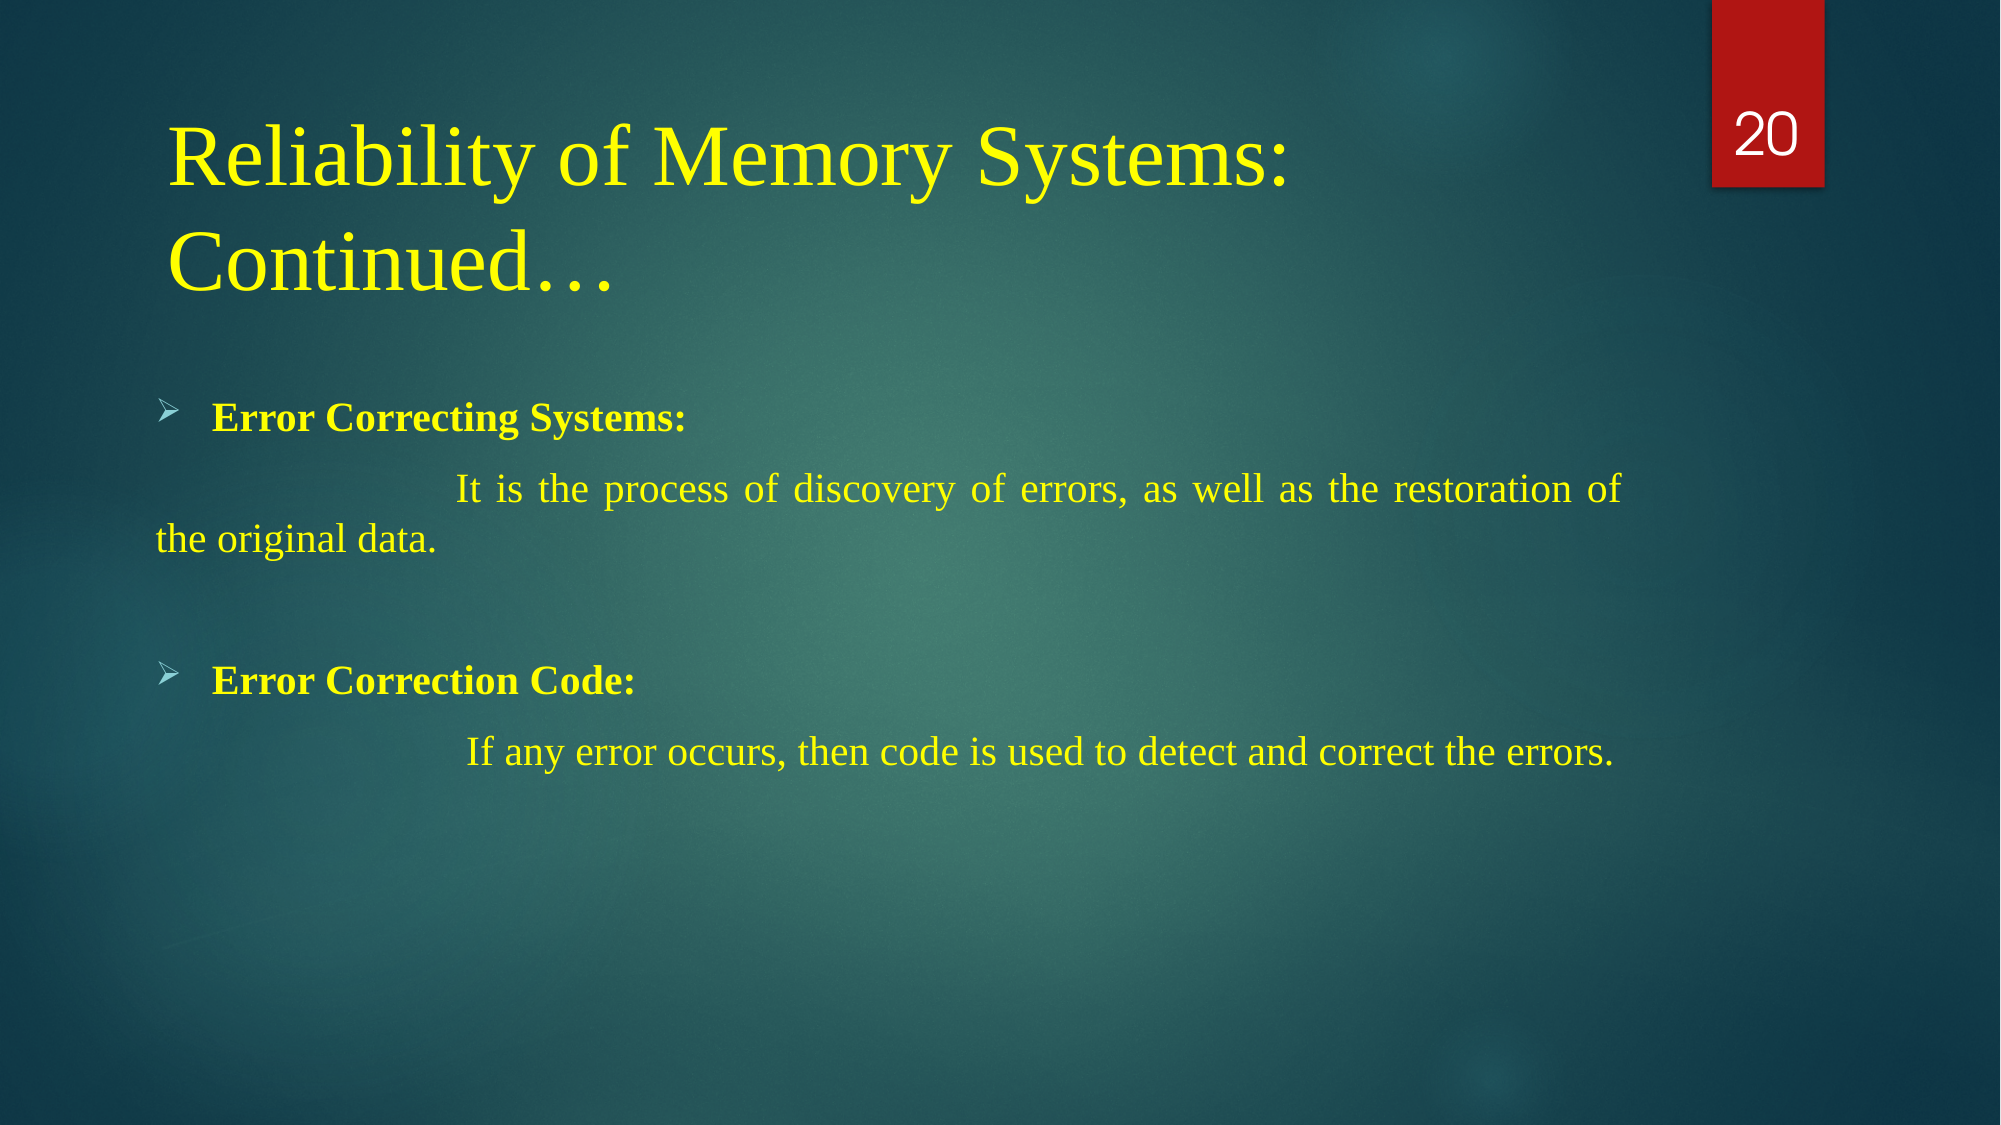

20
Reliability of Memory Systems: Continued…
Error Correcting Systems:
		It is the process of discovery of errors, as well as the restoration of the original data.

Error Correction Code:
		 If any error occurs, then code is used to detect and correct the errors.